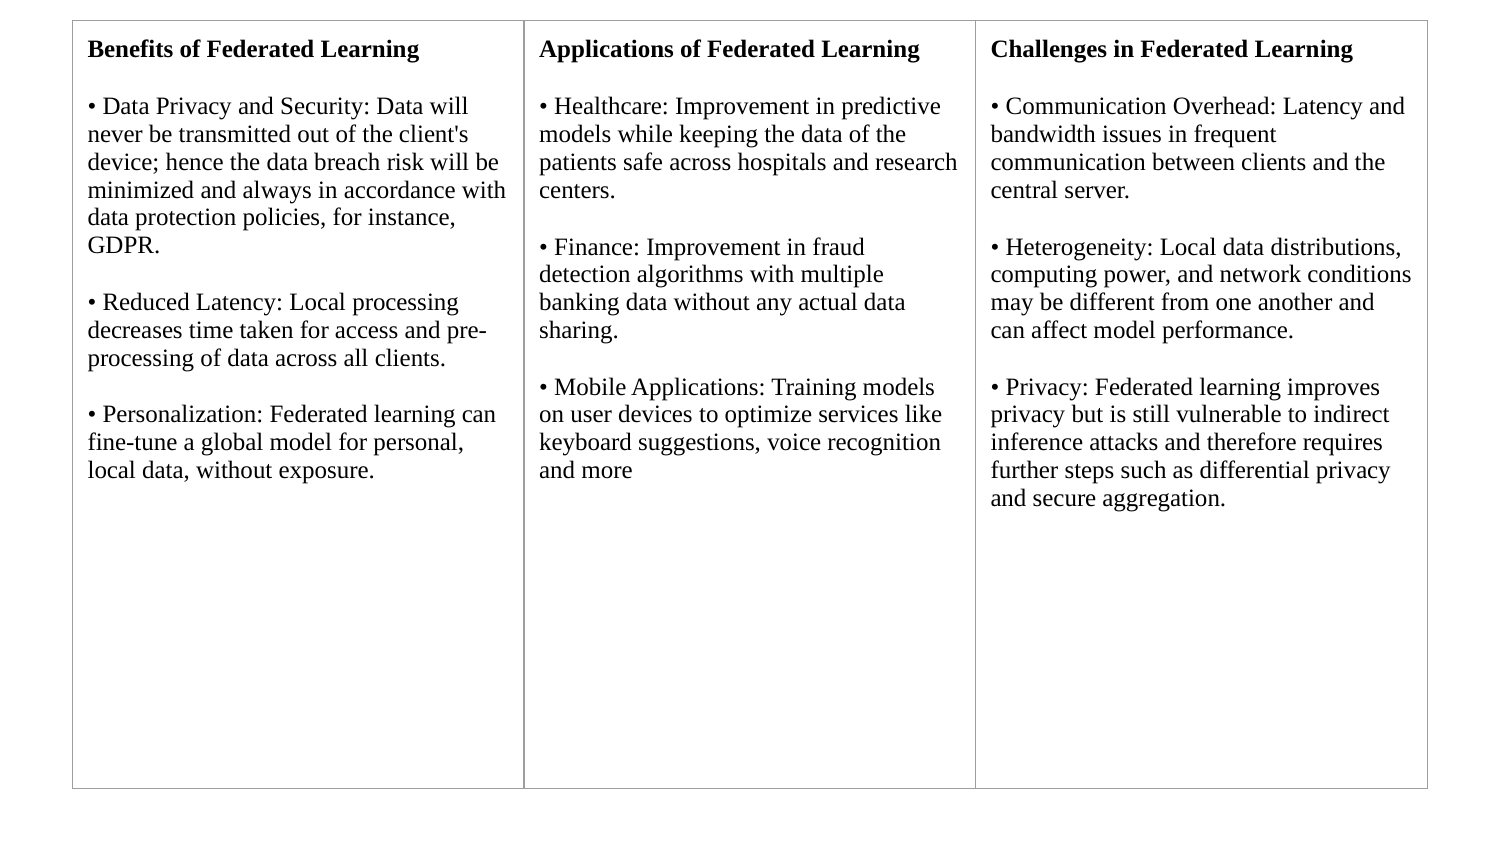

| Benefits of Federated Learning • Data Privacy and Security: Data will never be transmitted out of the client's device; hence the data breach risk will be minimized and always in accordance with data protection policies, for instance, GDPR. • Reduced Latency: Local processing decreases time taken for access and pre-processing of data across all clients. • Personalization: Federated learning can fine-tune a global model for personal, local data, without exposure. | Applications of Federated Learning • Healthcare: Improvement in predictive models while keeping the data of the patients safe across hospitals and research centers. • Finance: Improvement in fraud detection algorithms with multiple banking data without any actual data sharing. • Mobile Applications: Training models on user devices to optimize services like keyboard suggestions, voice recognition and more | Challenges in Federated Learning • Communication Overhead: Latency and bandwidth issues in frequent communication between clients and the central server. • Heterogeneity: Local data distributions, computing power, and network conditions may be different from one another and can affect model performance. • Privacy: Federated learning improves privacy but is still vulnerable to indirect inference attacks and therefore requires further steps such as differential privacy and secure aggregation. |
| --- | --- | --- |